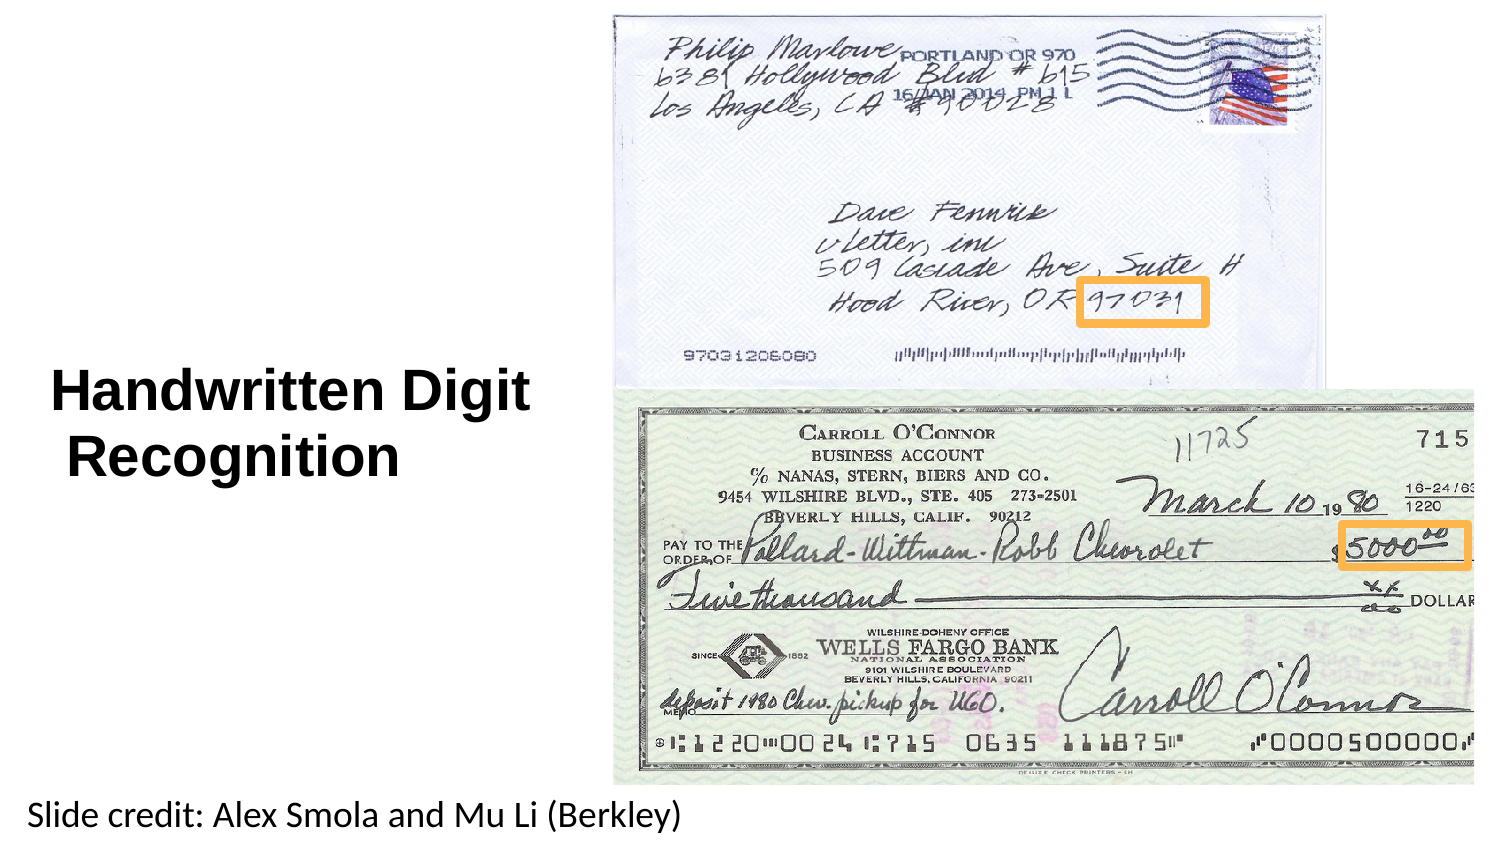

Handwritten Digit  Recognition
Slide credit: Alex Smola and Mu Li (Berkley)